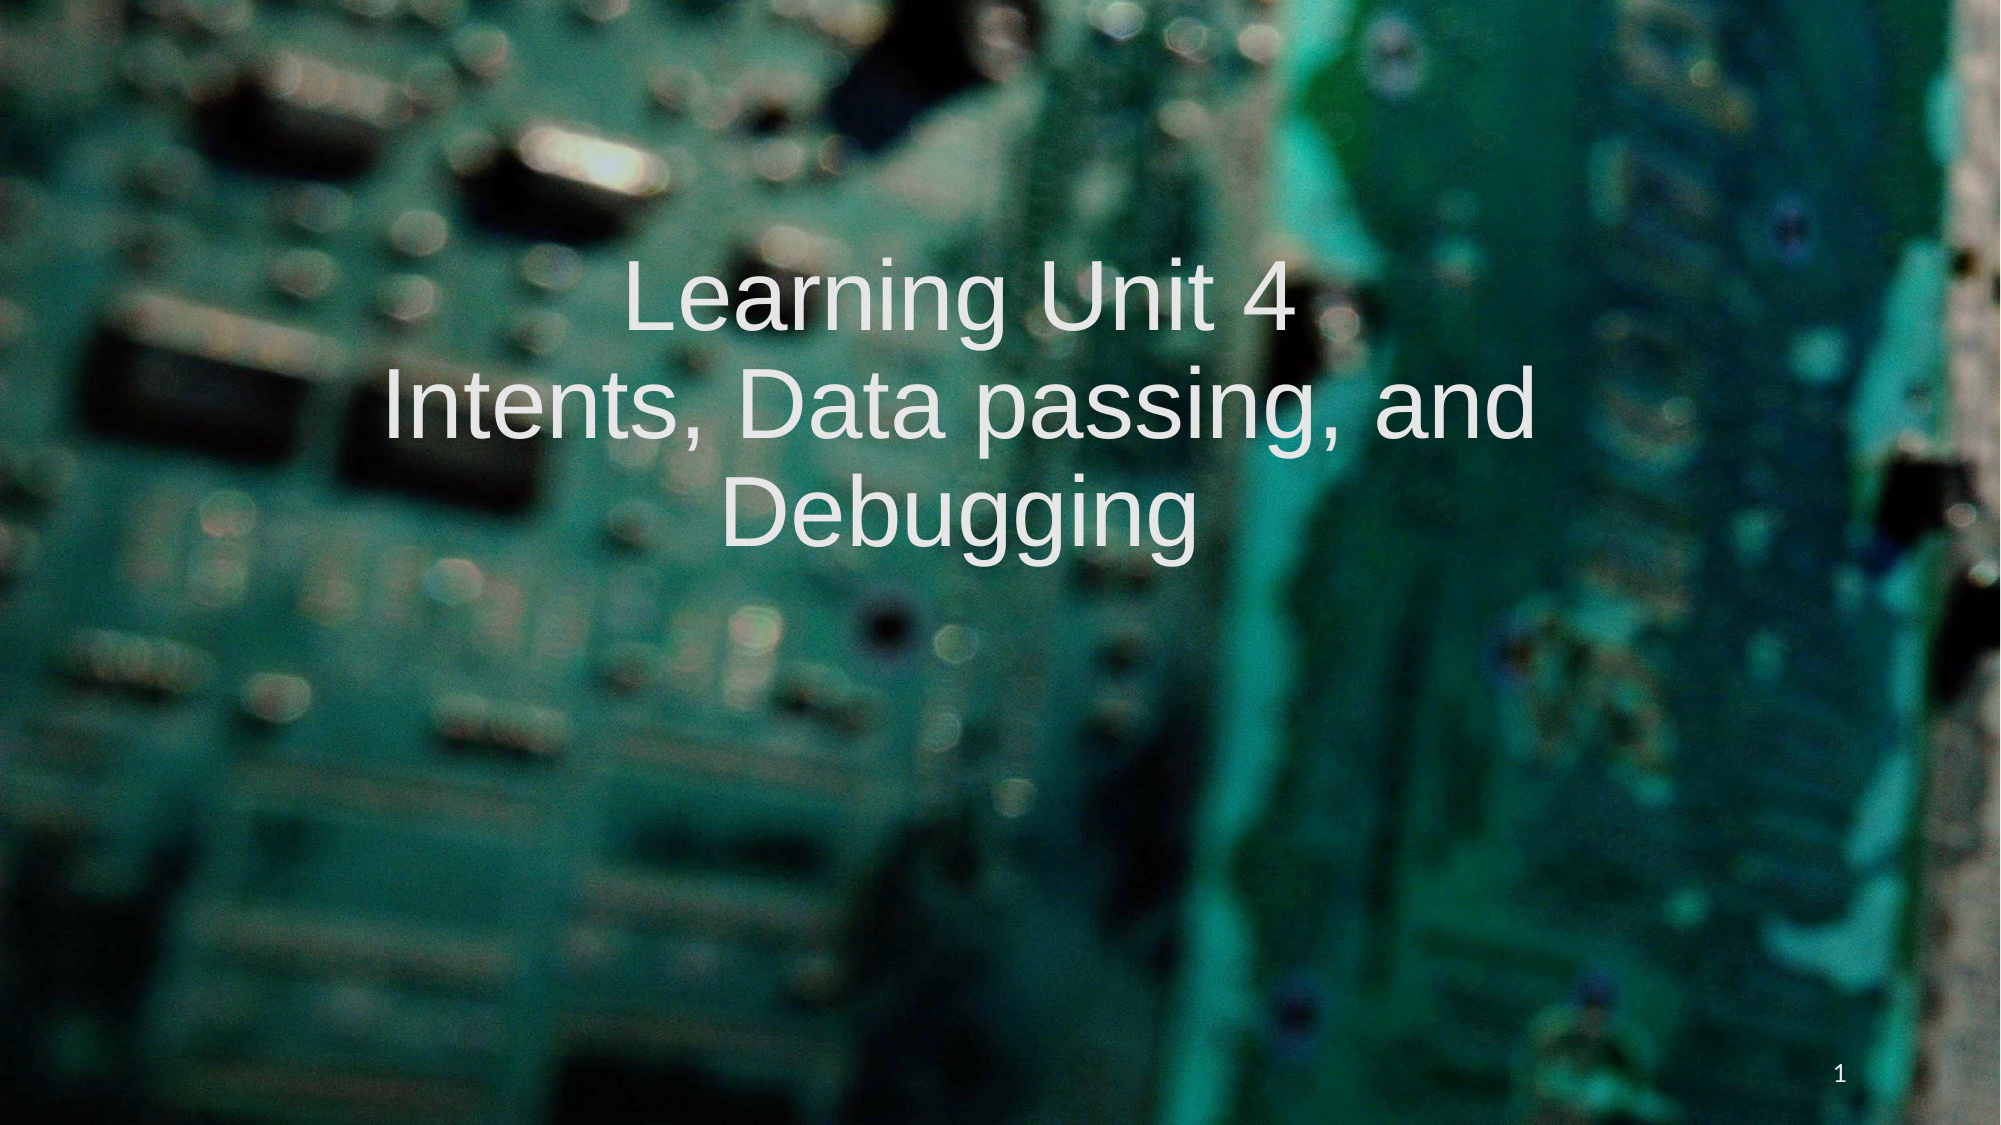

# Learning Unit 4 Intents, Data passing, and Debugging
1